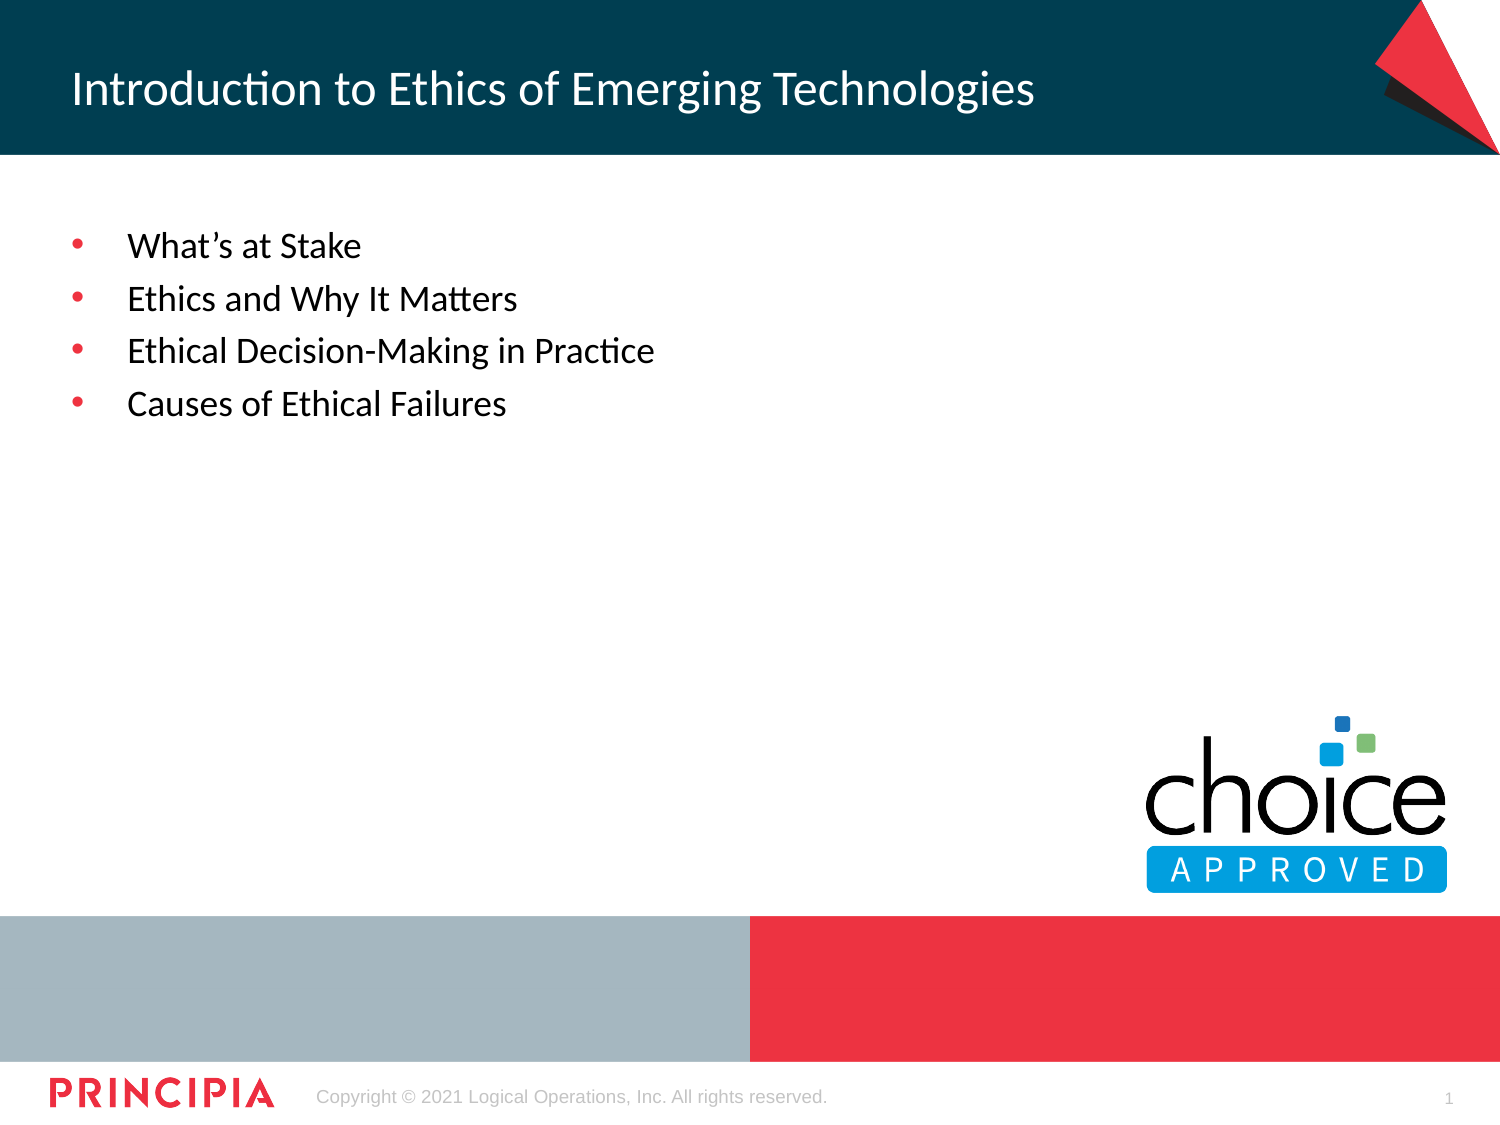

# Introduction to Ethics of Emerging Technologies
What’s at Stake
Ethics and Why It Matters
Ethical Decision-Making in Practice
Causes of Ethical Failures
1